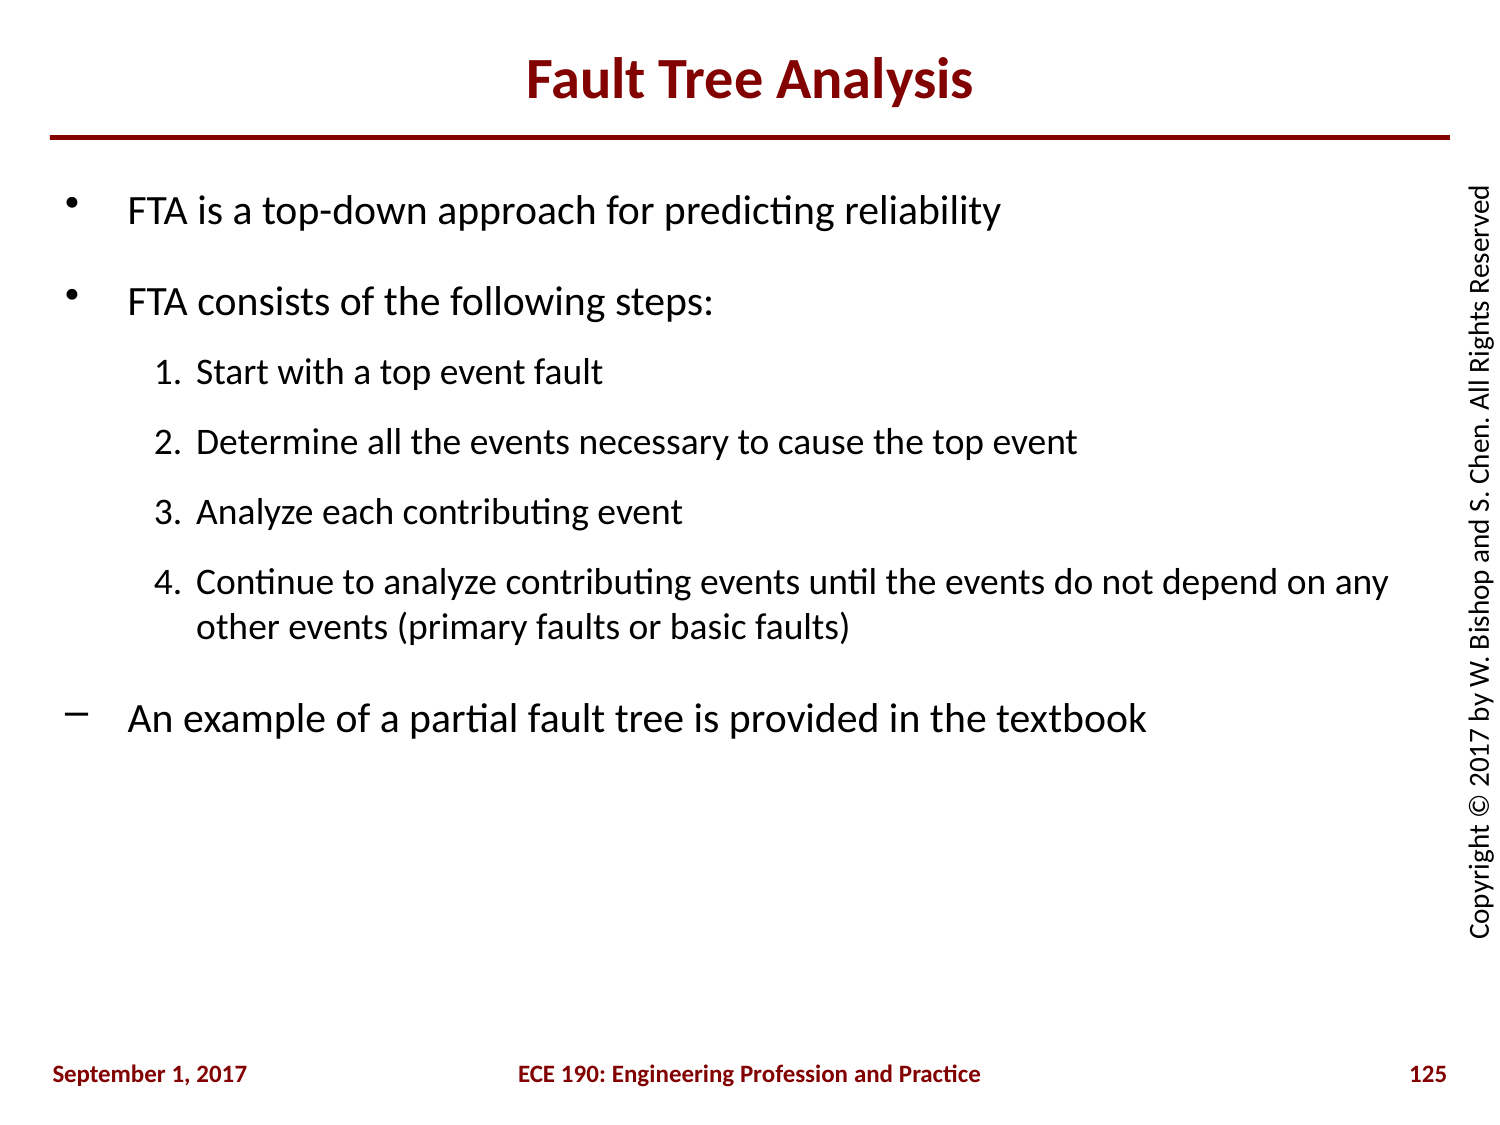

# Fault Tree Analysis
FTA is a top-down approach for predicting reliability
FTA consists of the following steps:
Start with a top event fault
Determine all the events necessary to cause the top event
Analyze each contributing event
Continue to analyze contributing events until the events do not depend on any other events (primary faults or basic faults)
An example of a partial fault tree is provided in the textbook
September 1, 2017
ECE 190: Engineering Profession and Practice
125